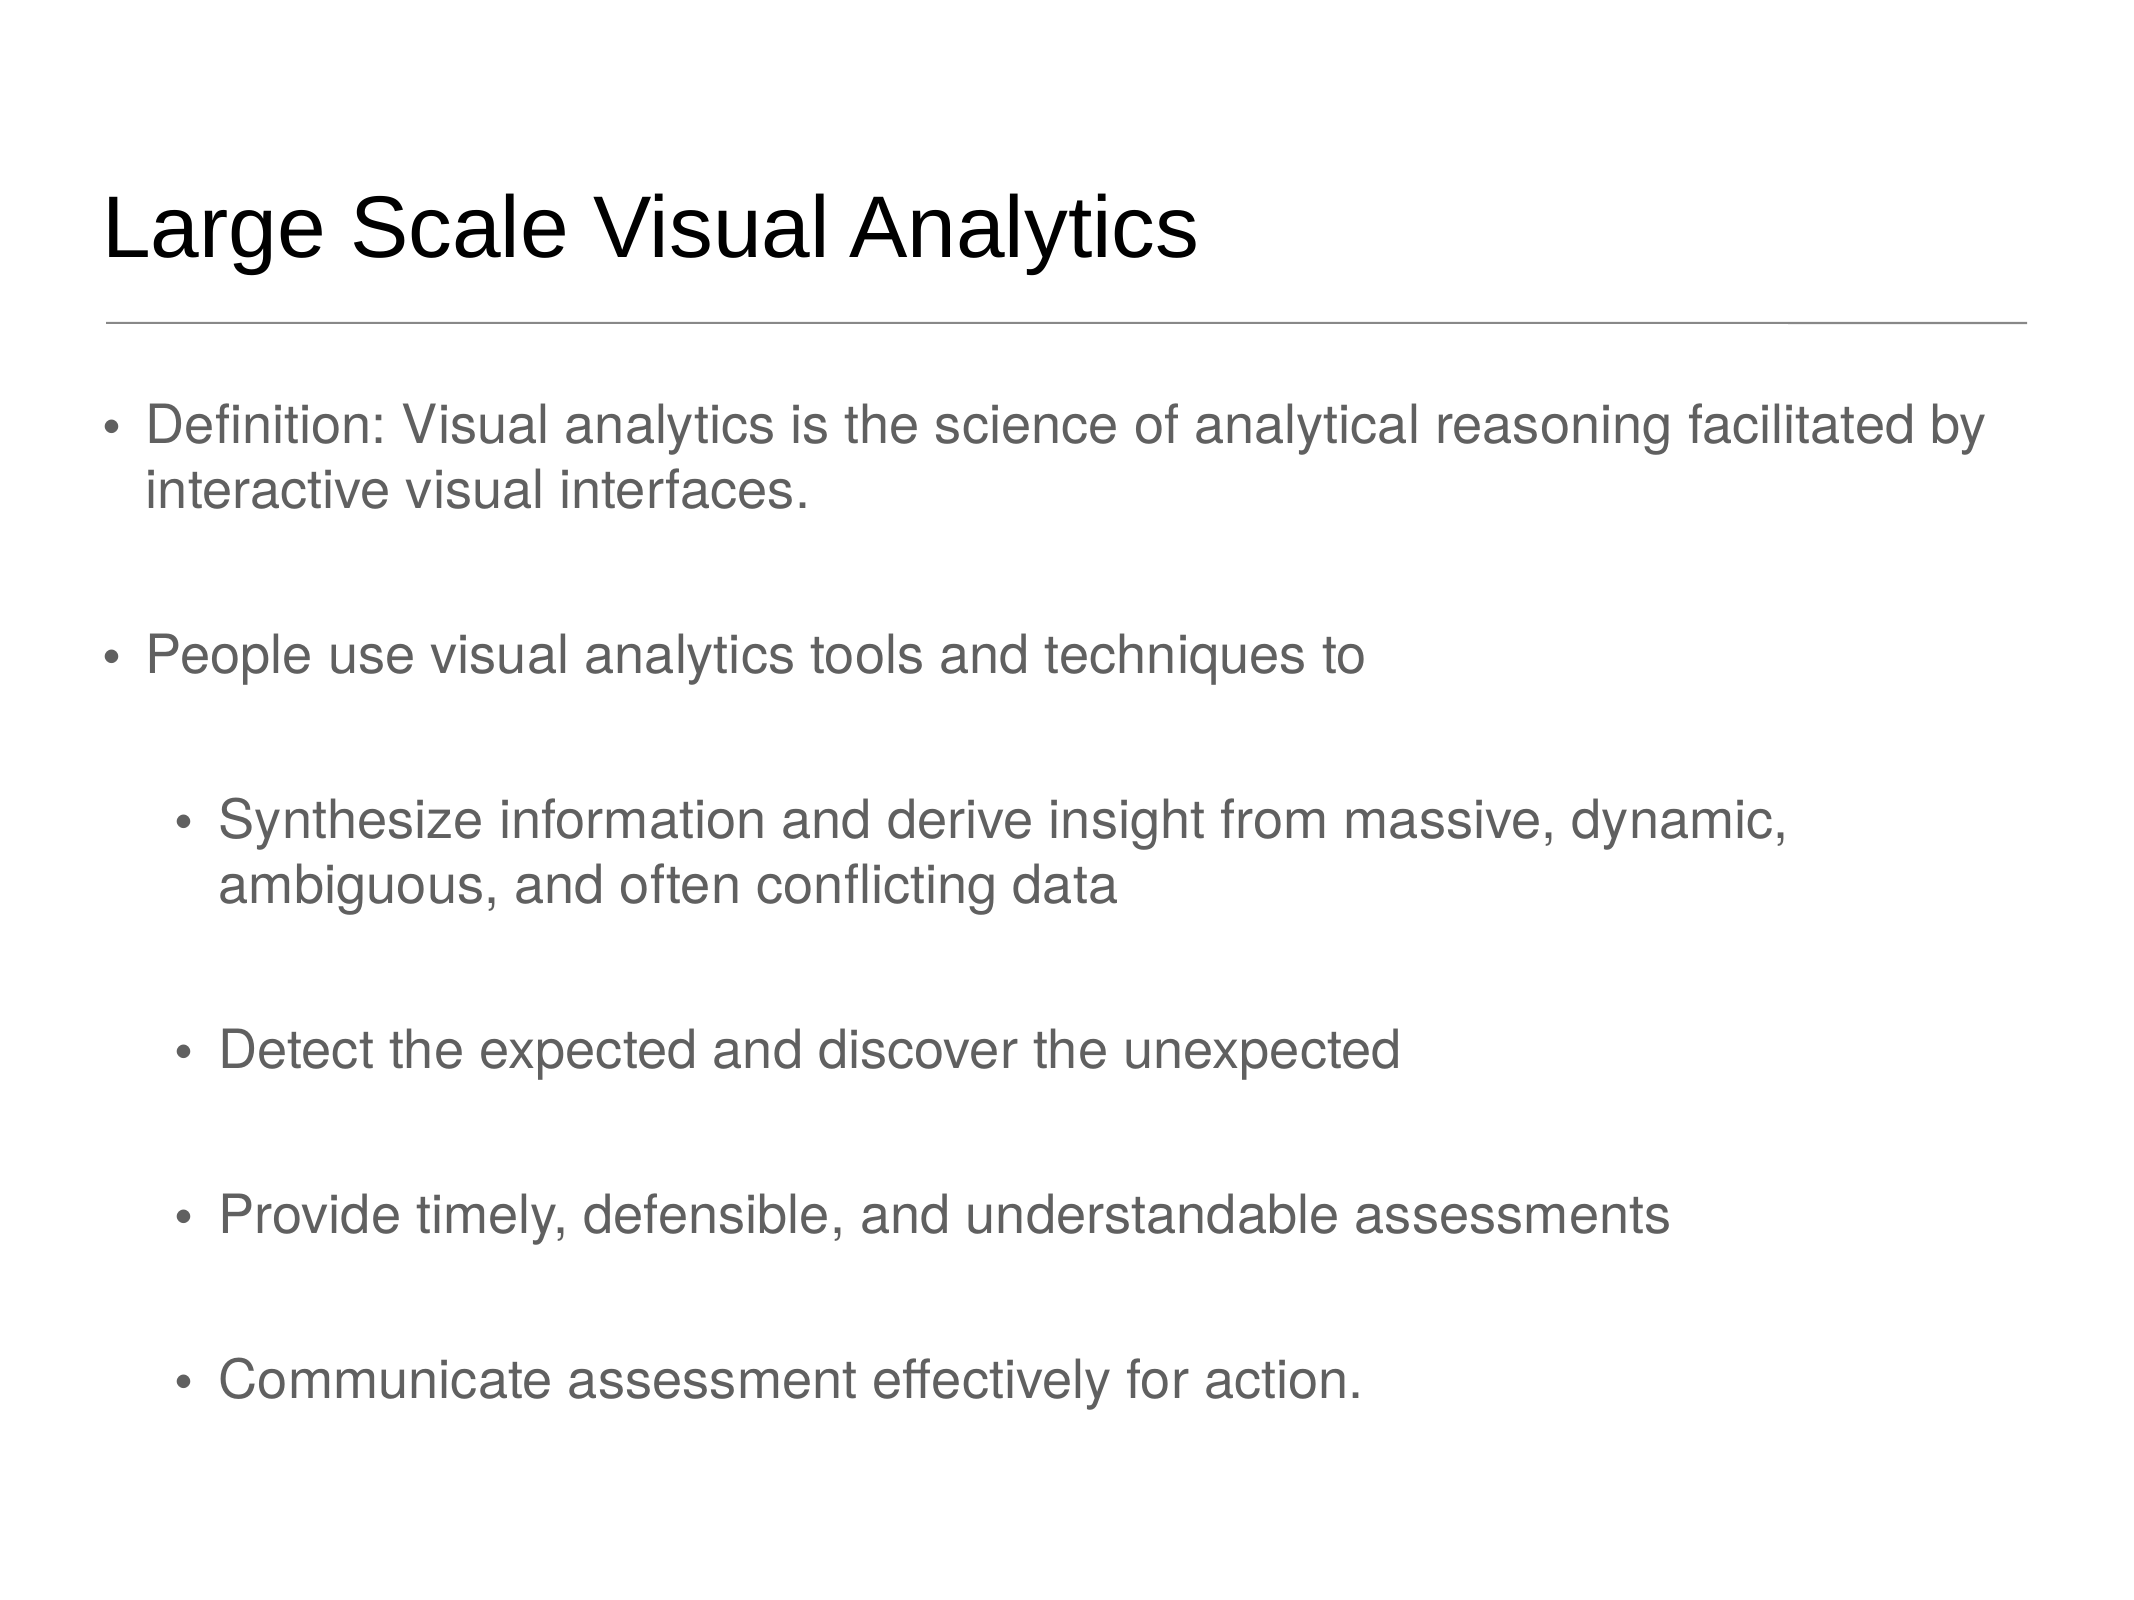

# Large Scale Visual Analytics
Definition: Visual analytics is the science of analytical reasoning facilitated by interactive visual interfaces.
People use visual analytics tools and techniques to
Synthesize information and derive insight from massive, dynamic, ambiguous, and often conflicting data
Detect the expected and discover the unexpected
Provide timely, defensible, and understandable assessments
Communicate assessment effectively for action.